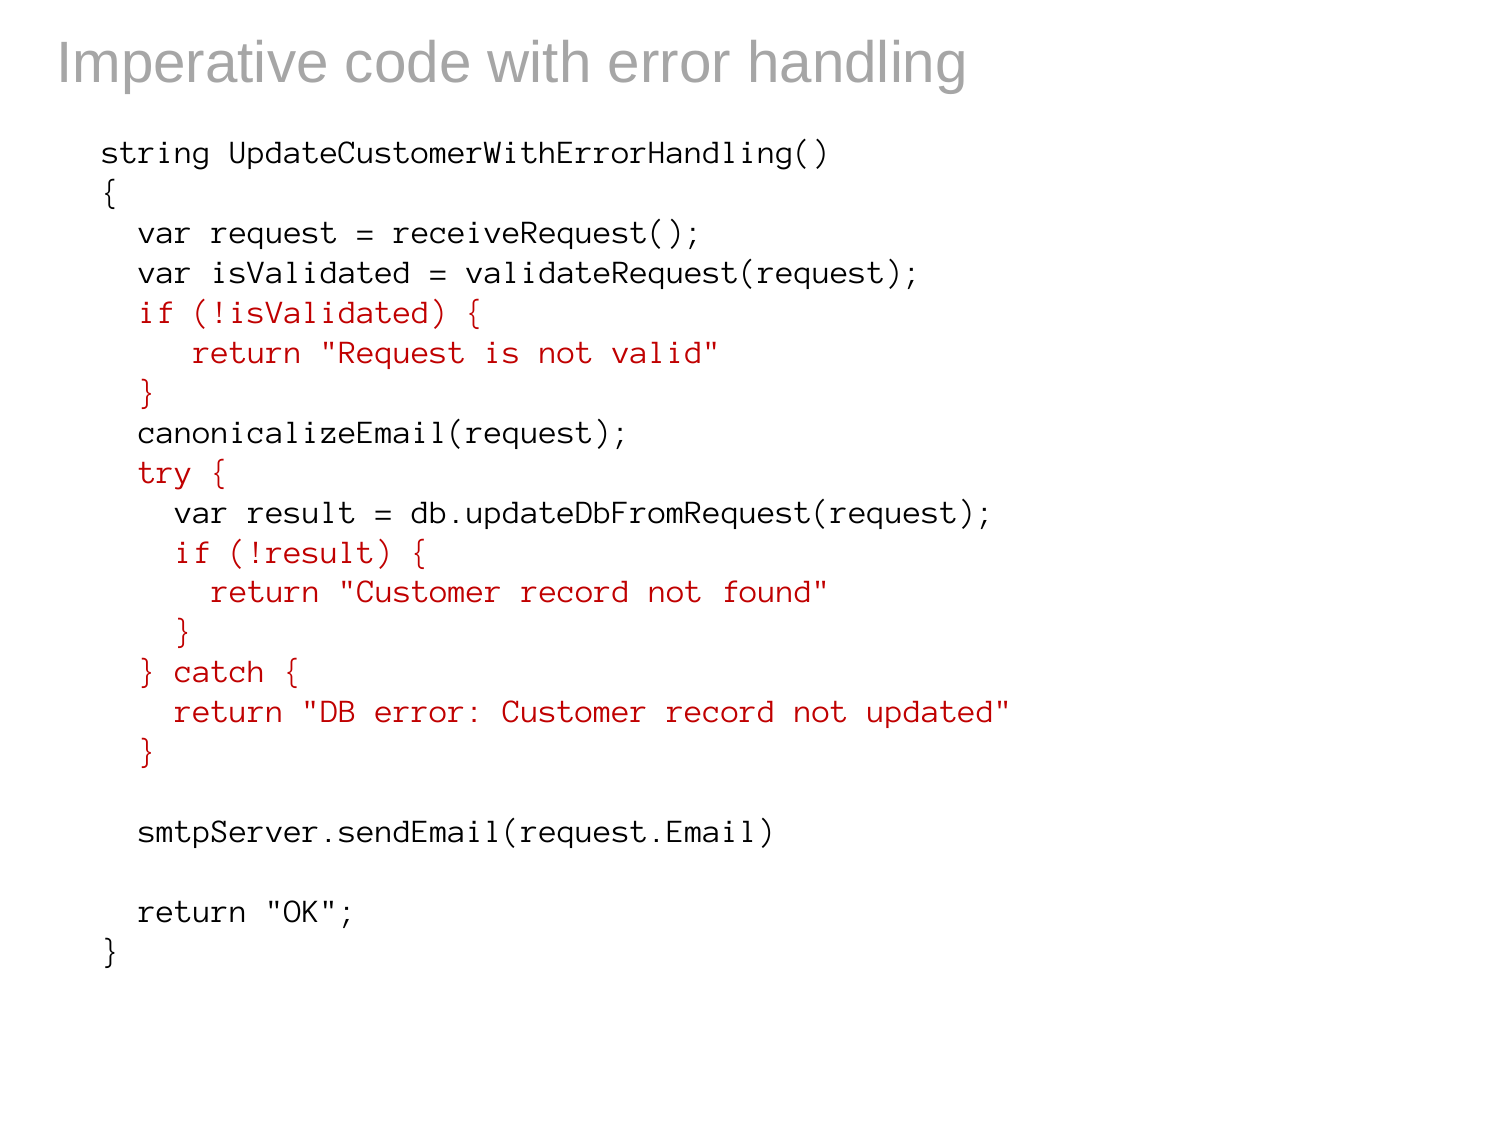

# Imperative code with error handling
string UpdateCustomerWithErrorHandling()
{
  var request = receiveRequest();
  var isValidated = validateRequest(request);
  if (!isValidated) {
     return "Request is not valid"
  }
  canonicalizeEmail(request);
  try {
    var result = db.updateDbFromRequest(request);
    if (!result) {
      return "Customer record not found"
    }
  } catch {
    return "DB error: Customer record not updated"
  }

  smtpServer.sendEmail(request.Email)

  return "OK";
}